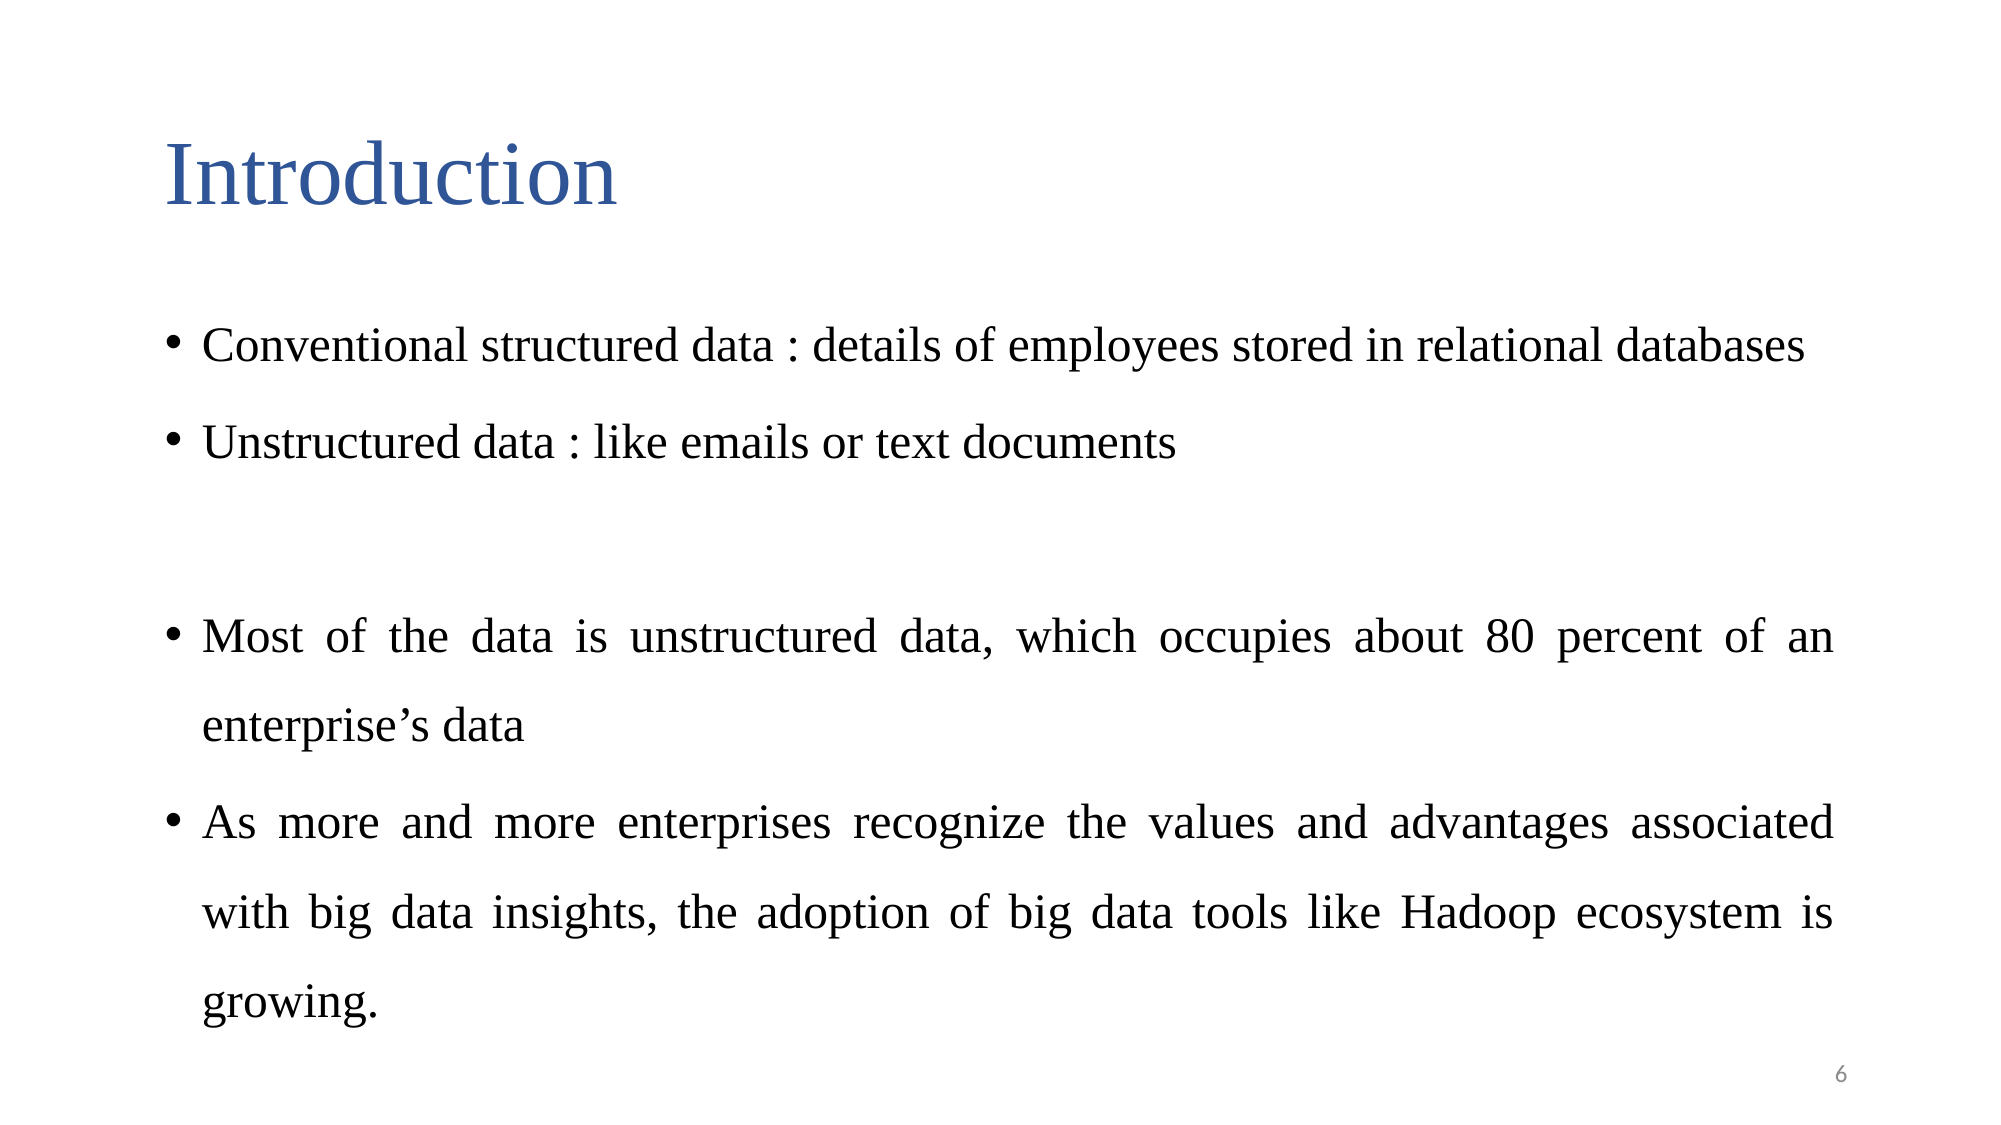

# Introduction
Conventional structured data : details of employees stored in relational databases
Unstructured data : like emails or text documents

Most of the data is unstructured data, which occupies about 80 percent of an enterprise’s data
As more and more enterprises recognize the values and advantages associated with big data insights, the adoption of big data tools like Hadoop ecosystem is growing.
6